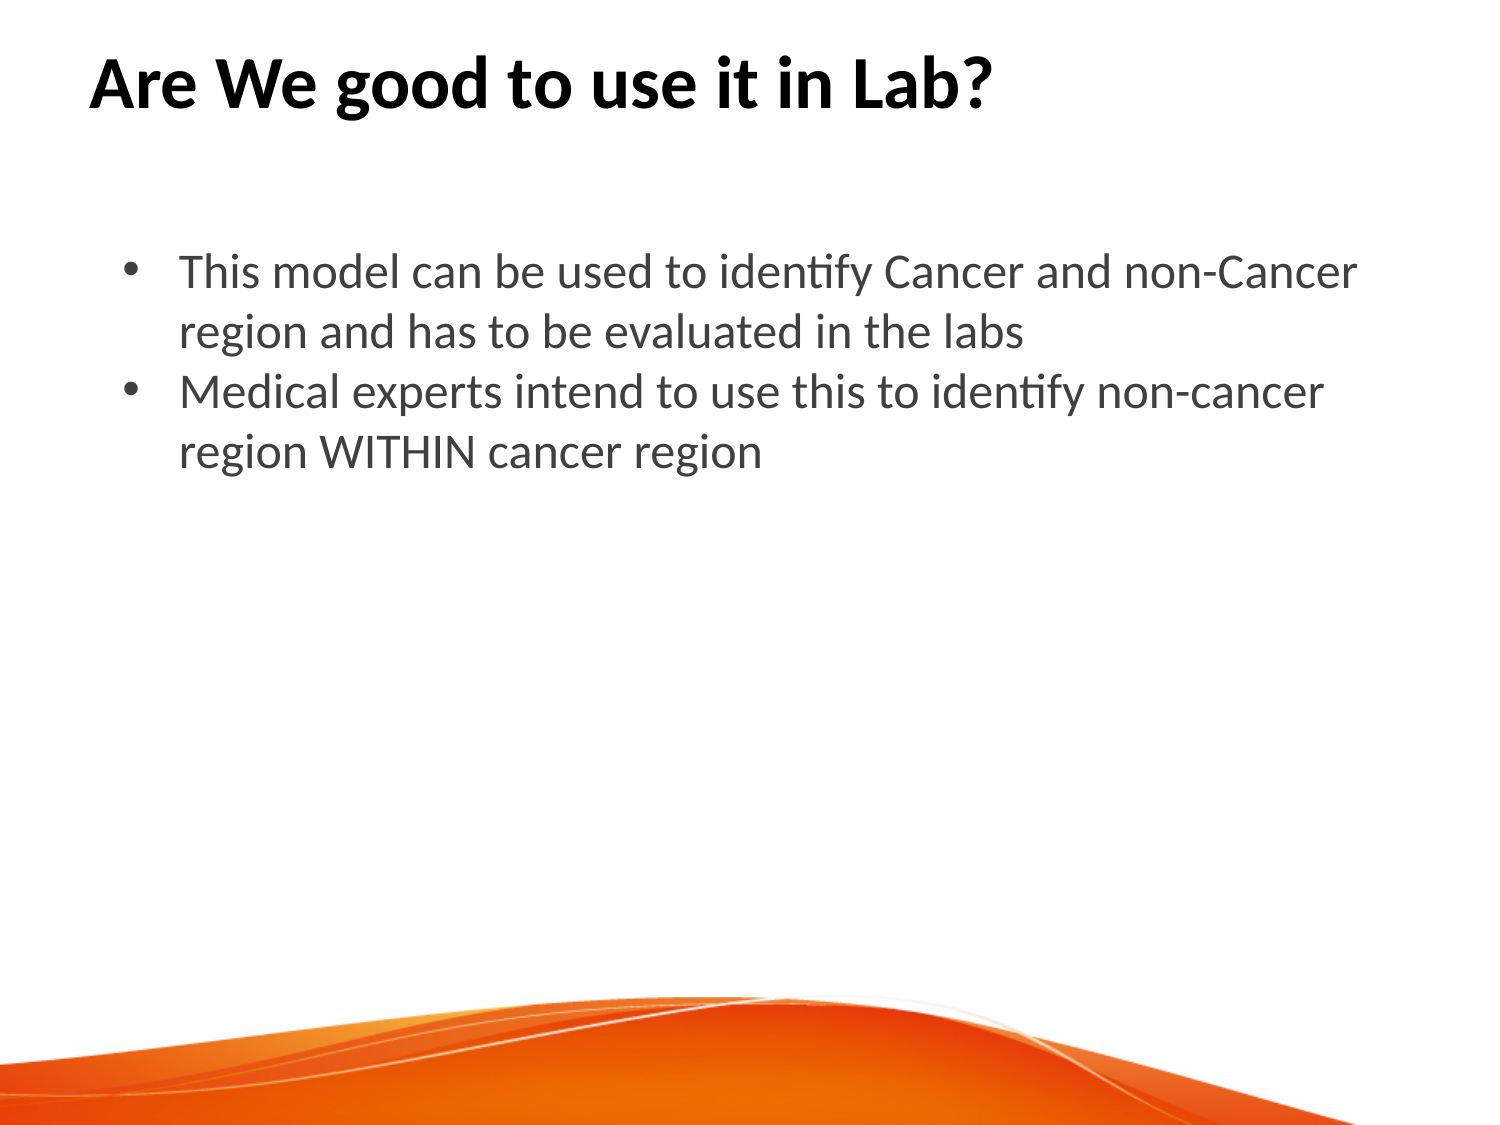

# Are We good to use it in Lab?

This model can be used to identify Cancer and non-Cancer region and has to be evaluated in the labs
Medical experts intend to use this to identify non-cancer region WITHIN cancer region